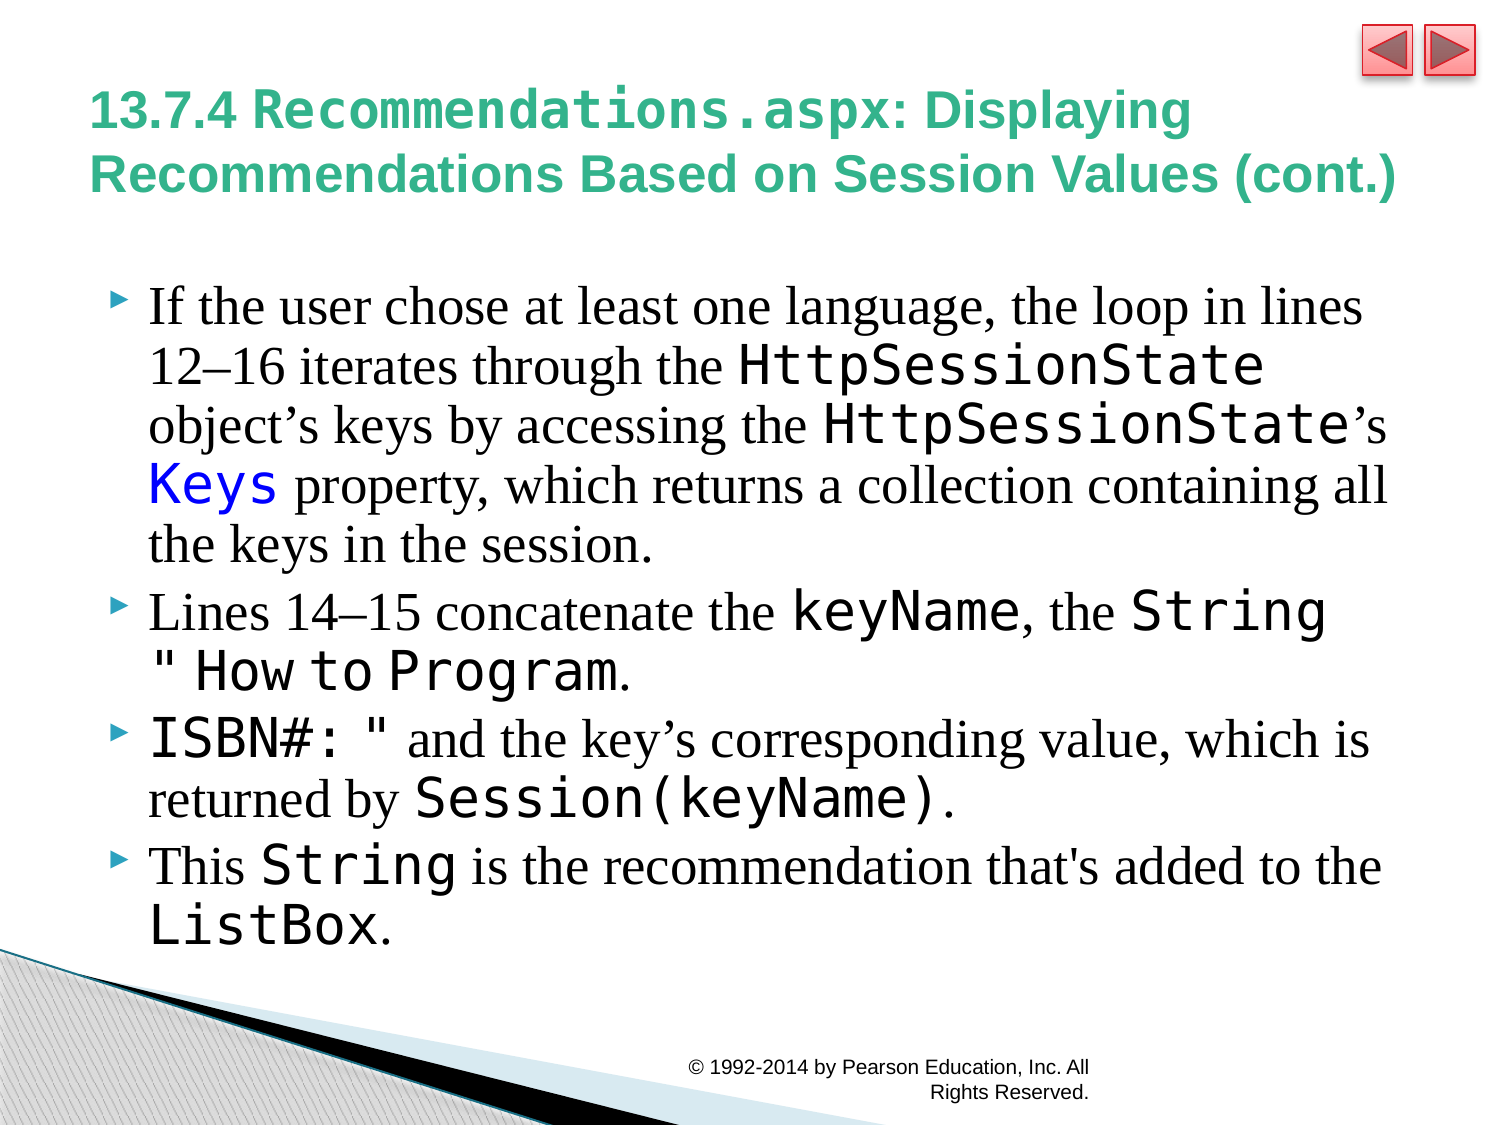

# 13.7.4 Recommendations.aspx: Displaying Recommendations Based on Session Values (cont.)
If the user chose at least one language, the loop in lines 12–16 iterates through the HttpSessionState object’s keys by accessing the HttpSessionState’s Keys property, which returns a collection containing all the keys in the session.
Lines 14–15 concatenate the keyName, the String " How to Program.
ISBN#: " and the key’s corresponding value, which is returned by Session(keyName).
This String is the recommendation that's added to the ListBox.
© 1992-2014 by Pearson Education, Inc. All Rights Reserved.